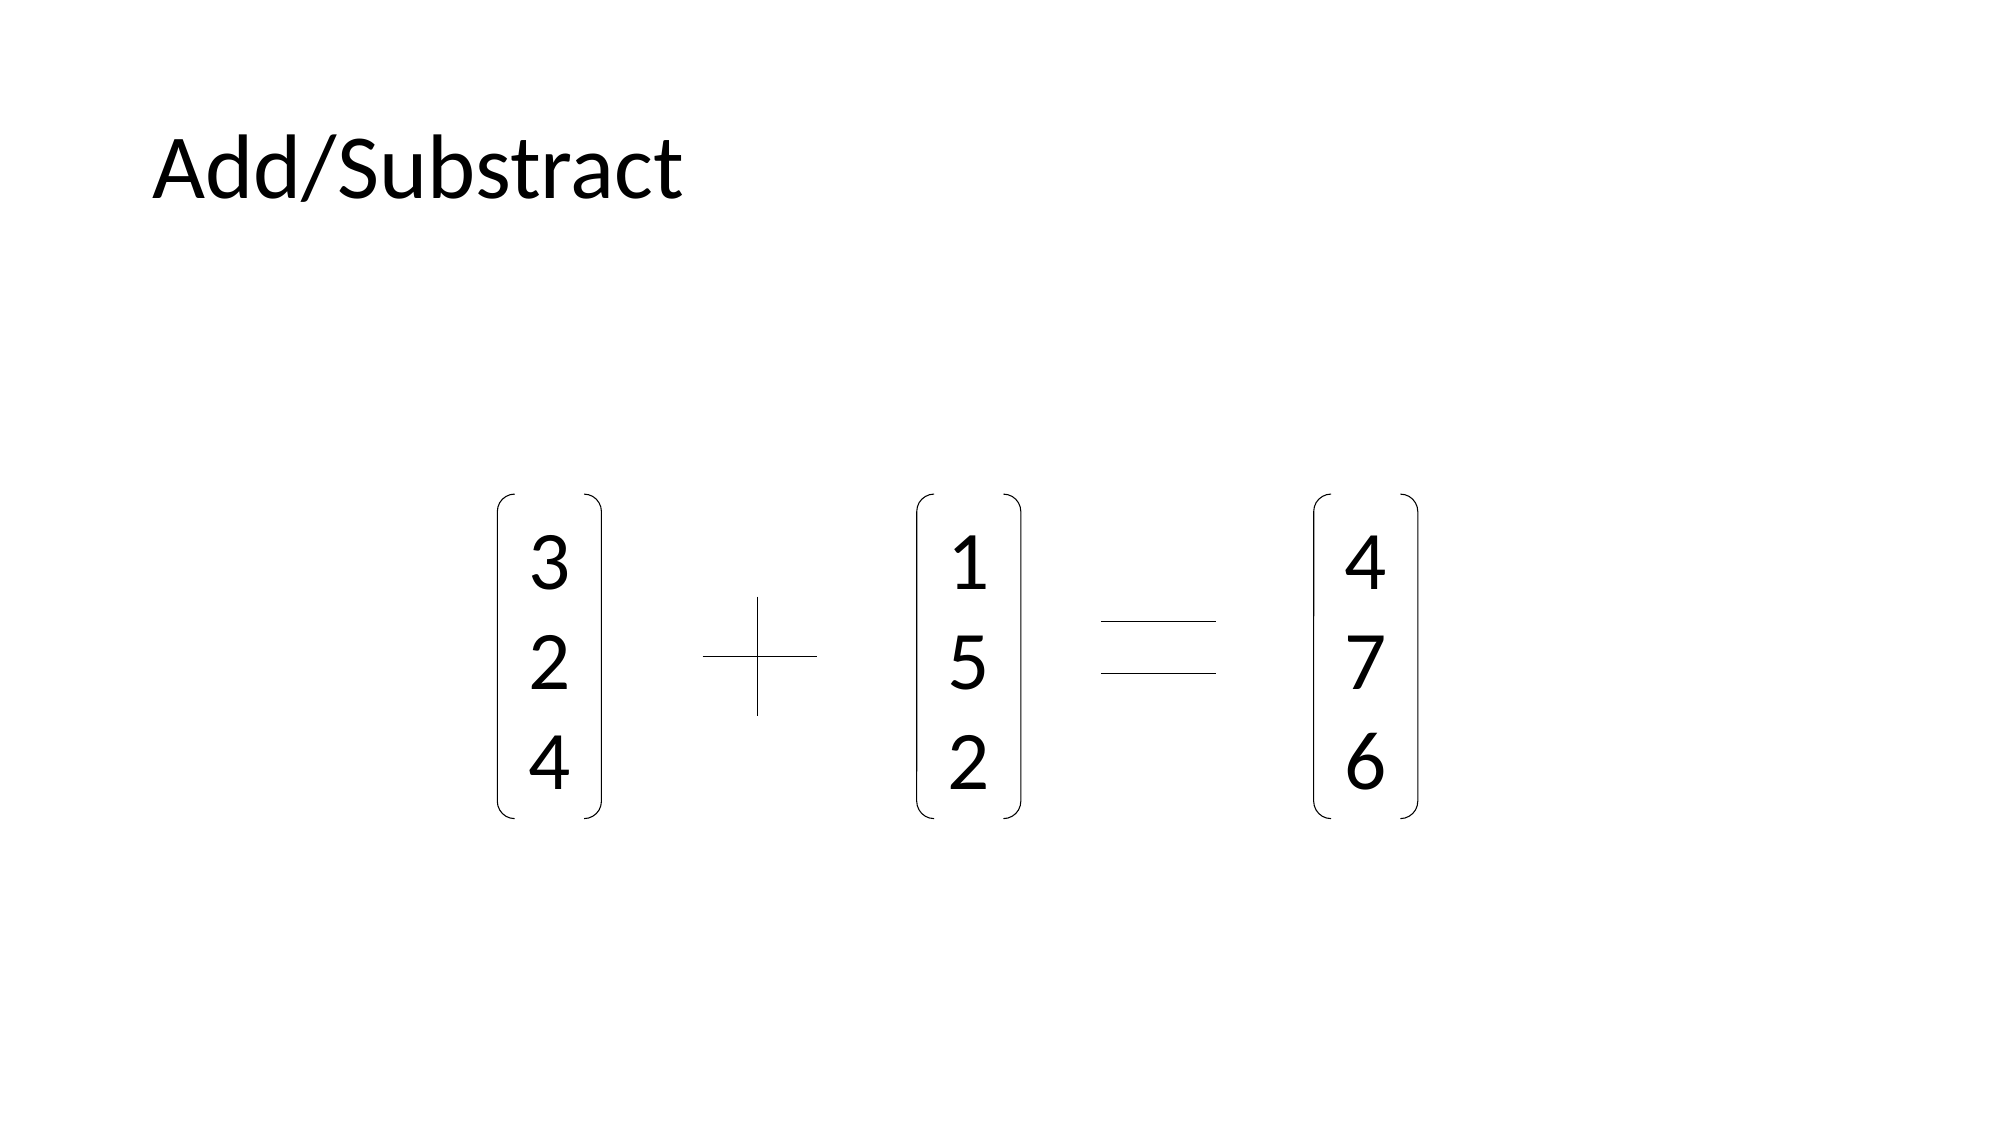

# Add/Substract

3
2
4
1
5
2
4
7
6